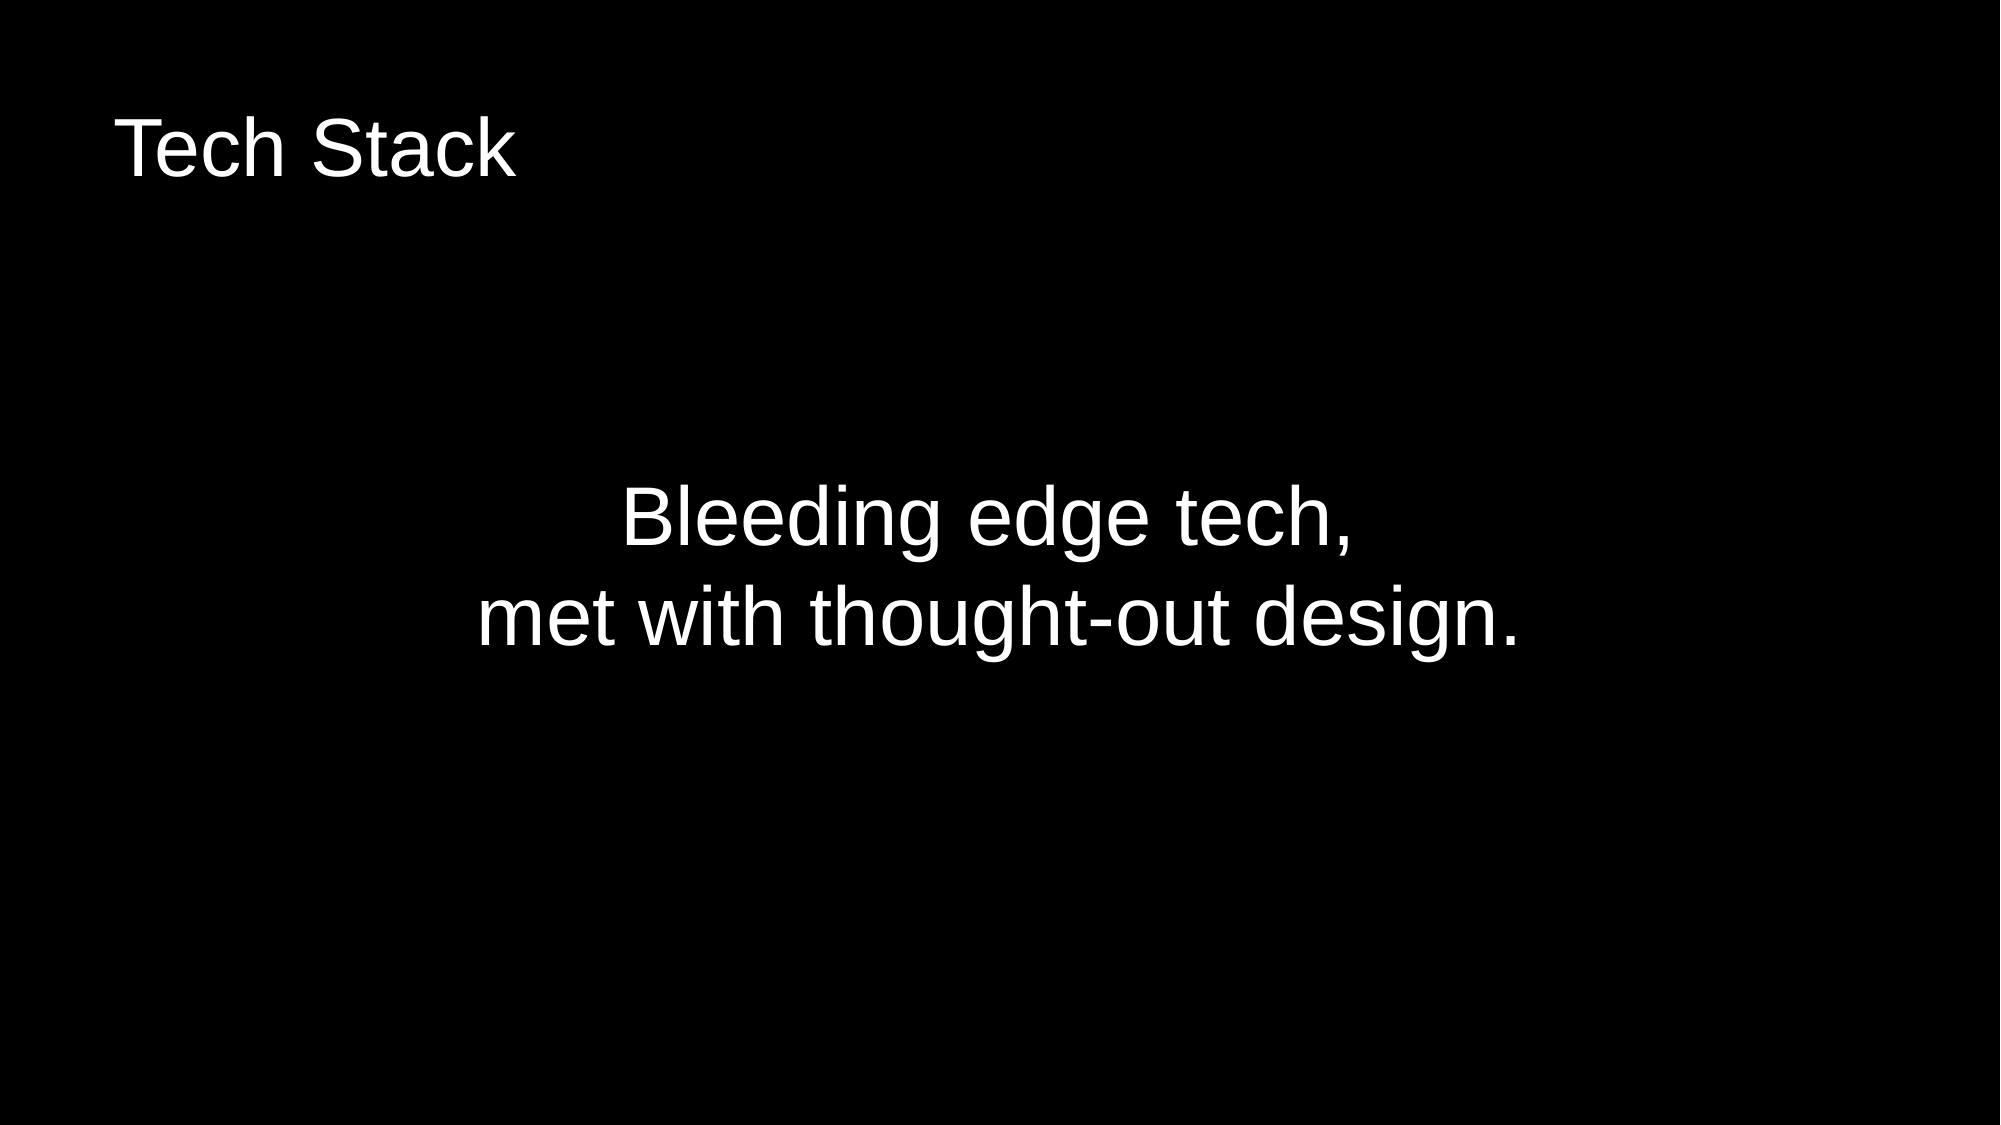

# Tech Stack
Bleeding edge tech,
met with thought-out design.